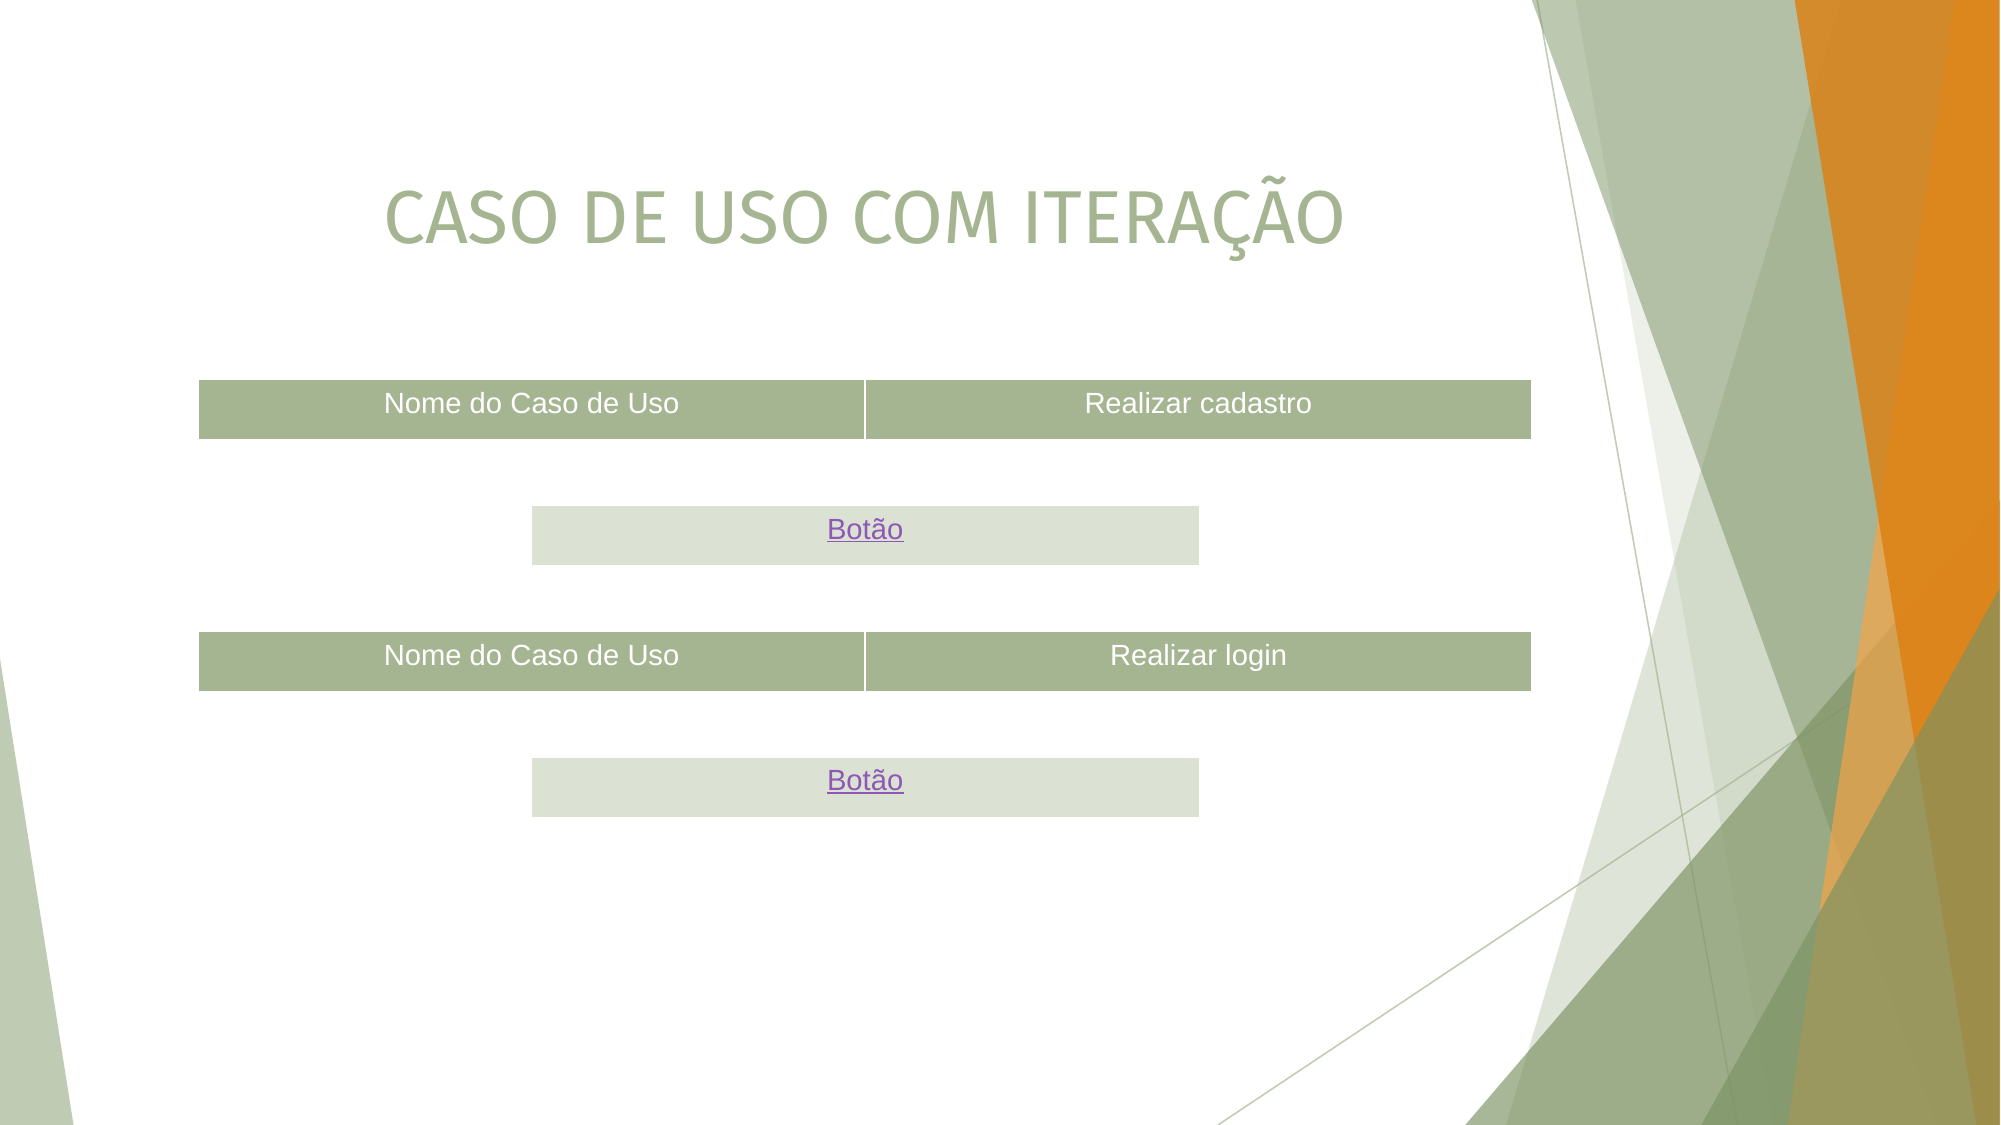

# CASO DE USO COM ITERAÇÃO
| Nome do Caso de Uso | Realizar cadastro |
| --- | --- |
| Botão |
| --- |
| Nome do Caso de Uso | Realizar login |
| --- | --- |
| Botão |
| --- |